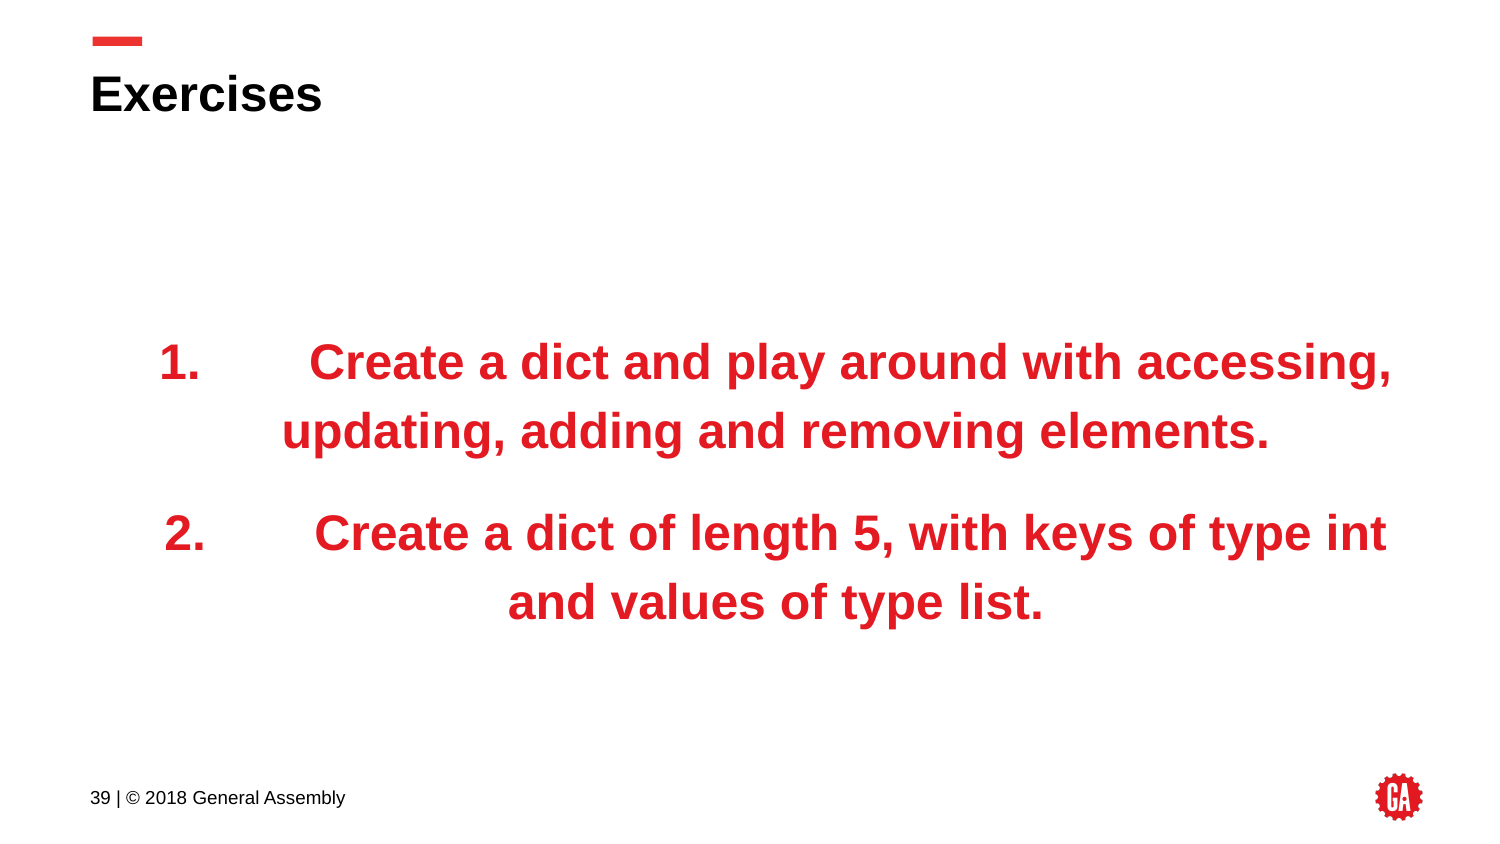

# Exercises
1.	Create a dict and play around with accessing, updating, adding and removing elements.
2.	Create a dict of length 5, with keys of type int and values of type list.
39 | © 2018 General Assembly